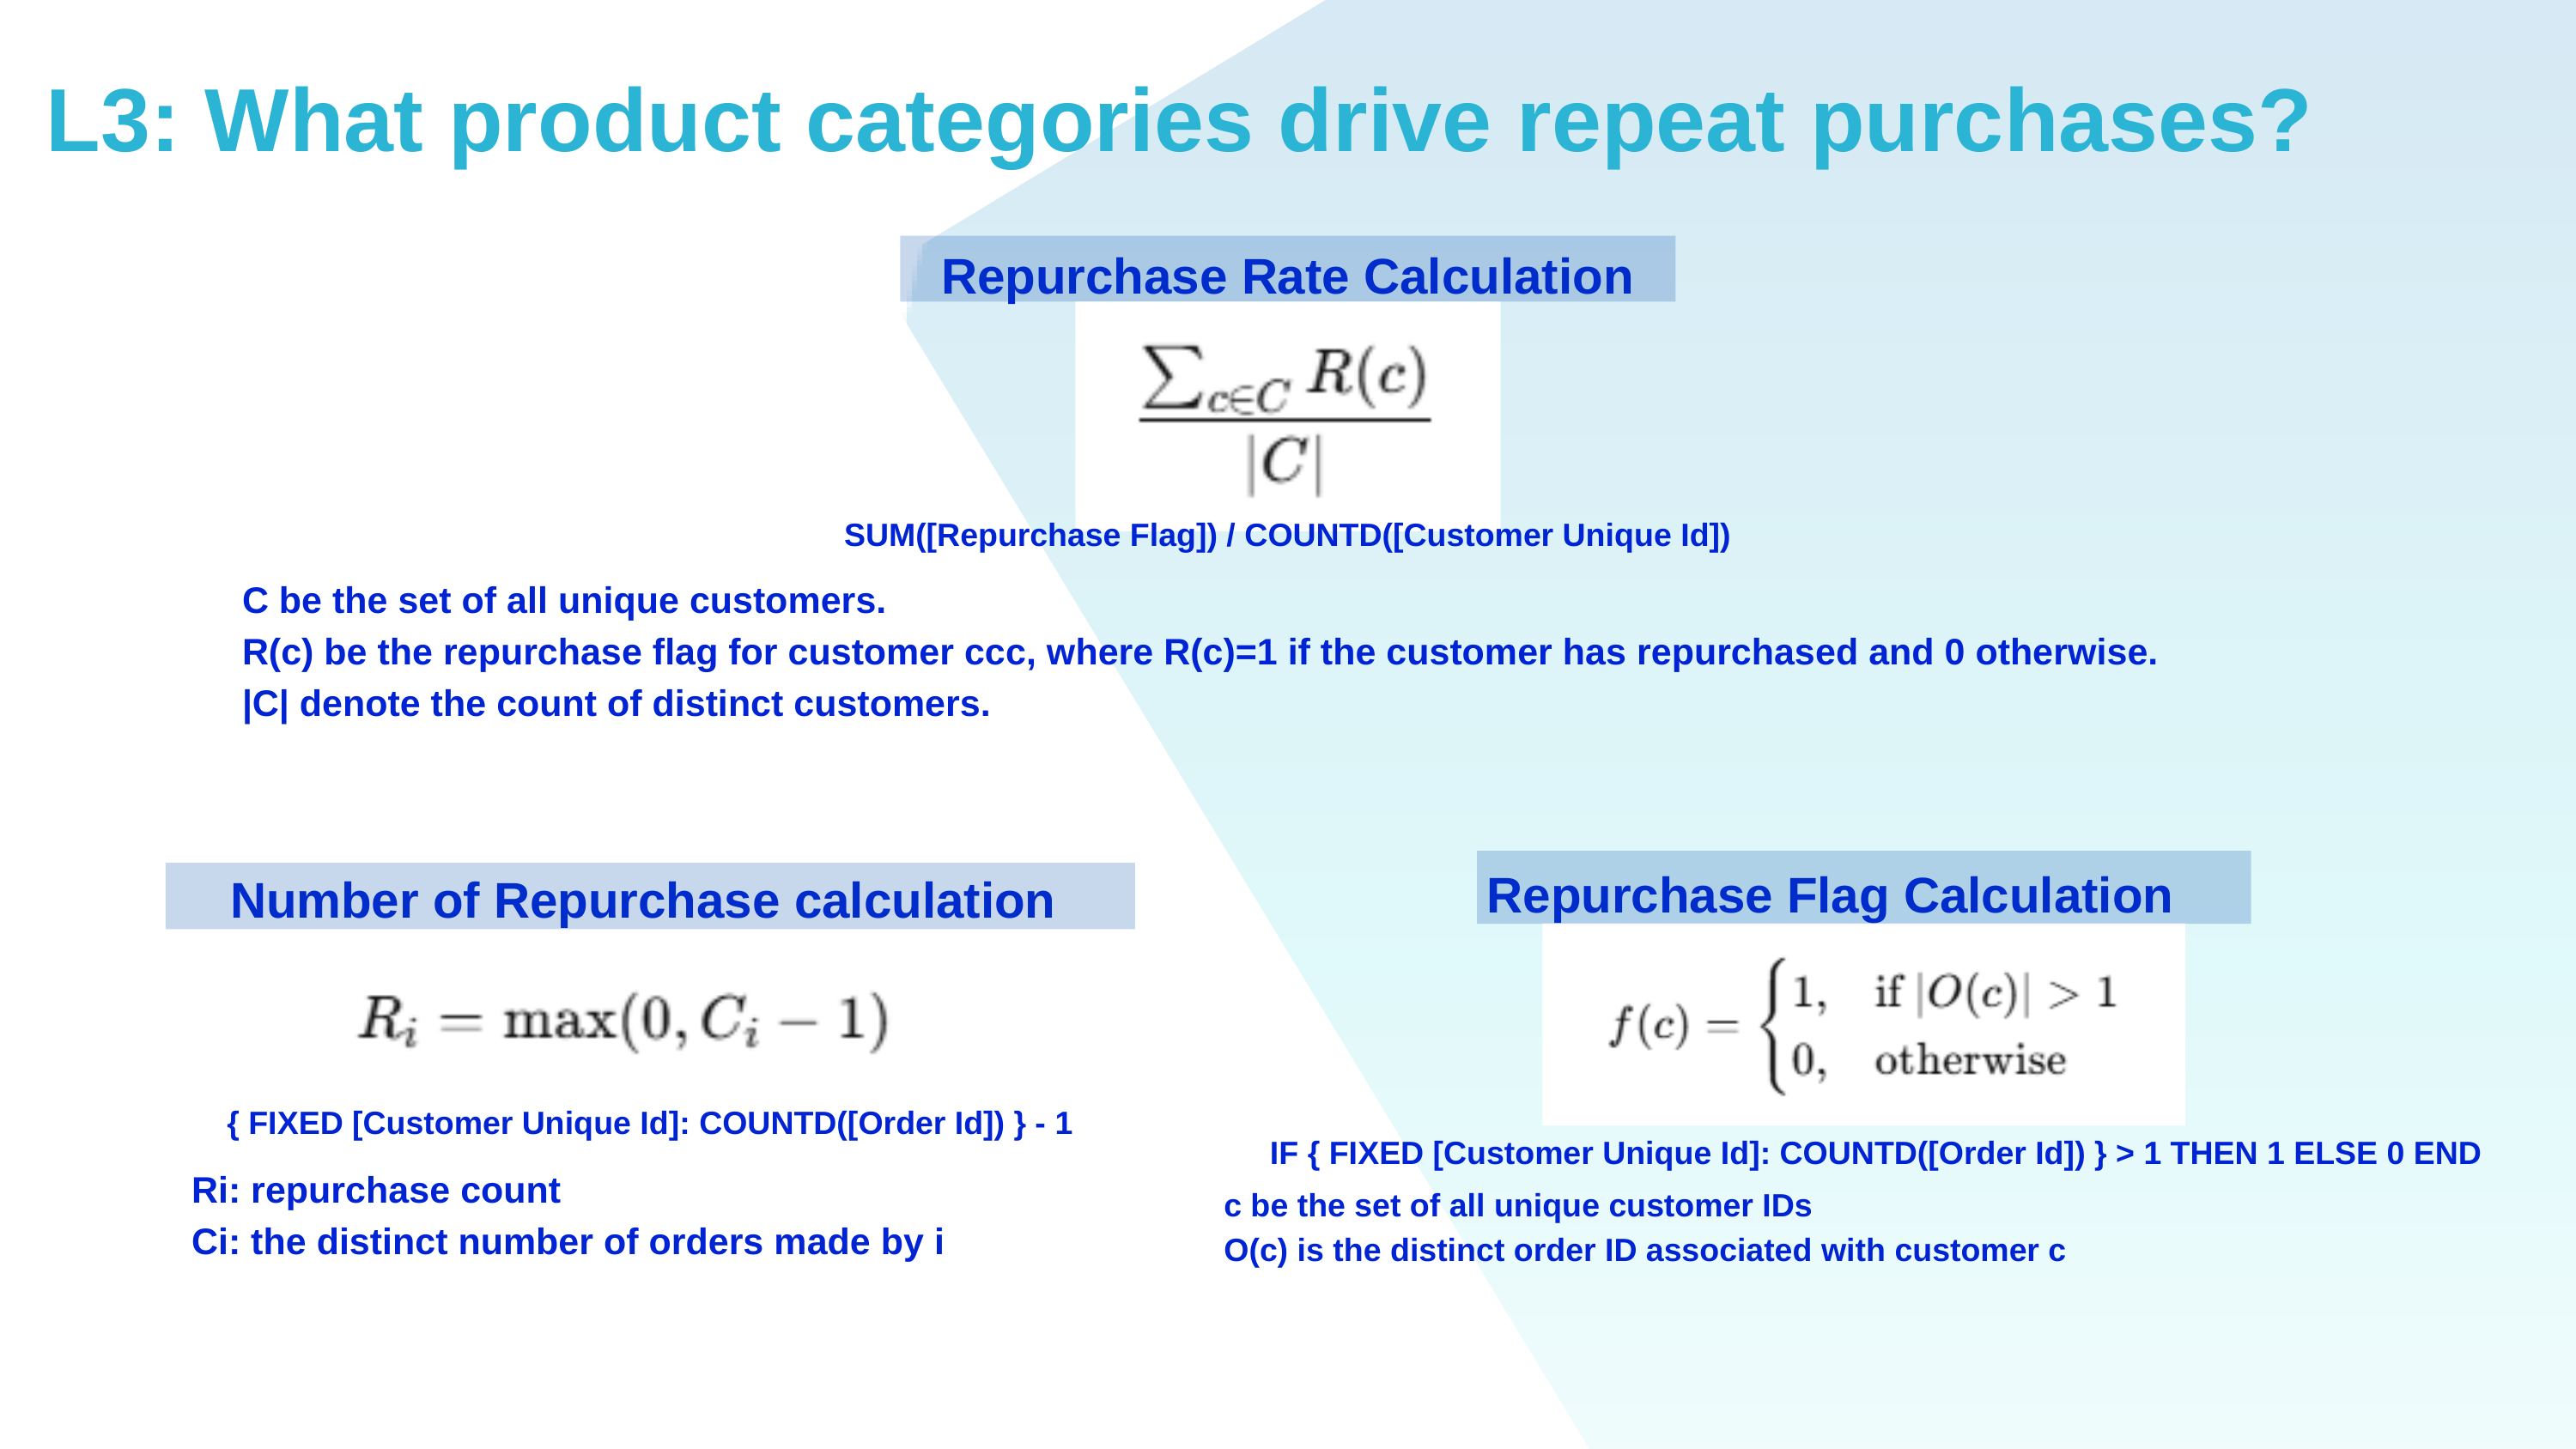

L3: What product categories drive repeat purchases?

Repurchase Rate Calculation

SUM([Repurchase Flag]) / COUNTD([Customer Unique Id])
C be the set of all unique customers.
R(c) be the repurchase flag for customer ccc, where R(c)=1 if the customer has repurchased and 0 otherwise.
|C| denote the count of distinct customers.

Repurchase Flag Calculation
Number of Repurchase calculation

{ FIXED [Customer Unique Id]: COUNTD([Order Id]) } - 1
IF { FIXED [Customer Unique Id]: COUNTD([Order Id]) } > 1 THEN 1 ELSE 0 END
Ri: repurchase count
Ci: the distinct number of orders made by i

c be the set of all unique customer IDs
O(c) is the distinct order ID associated with customer c